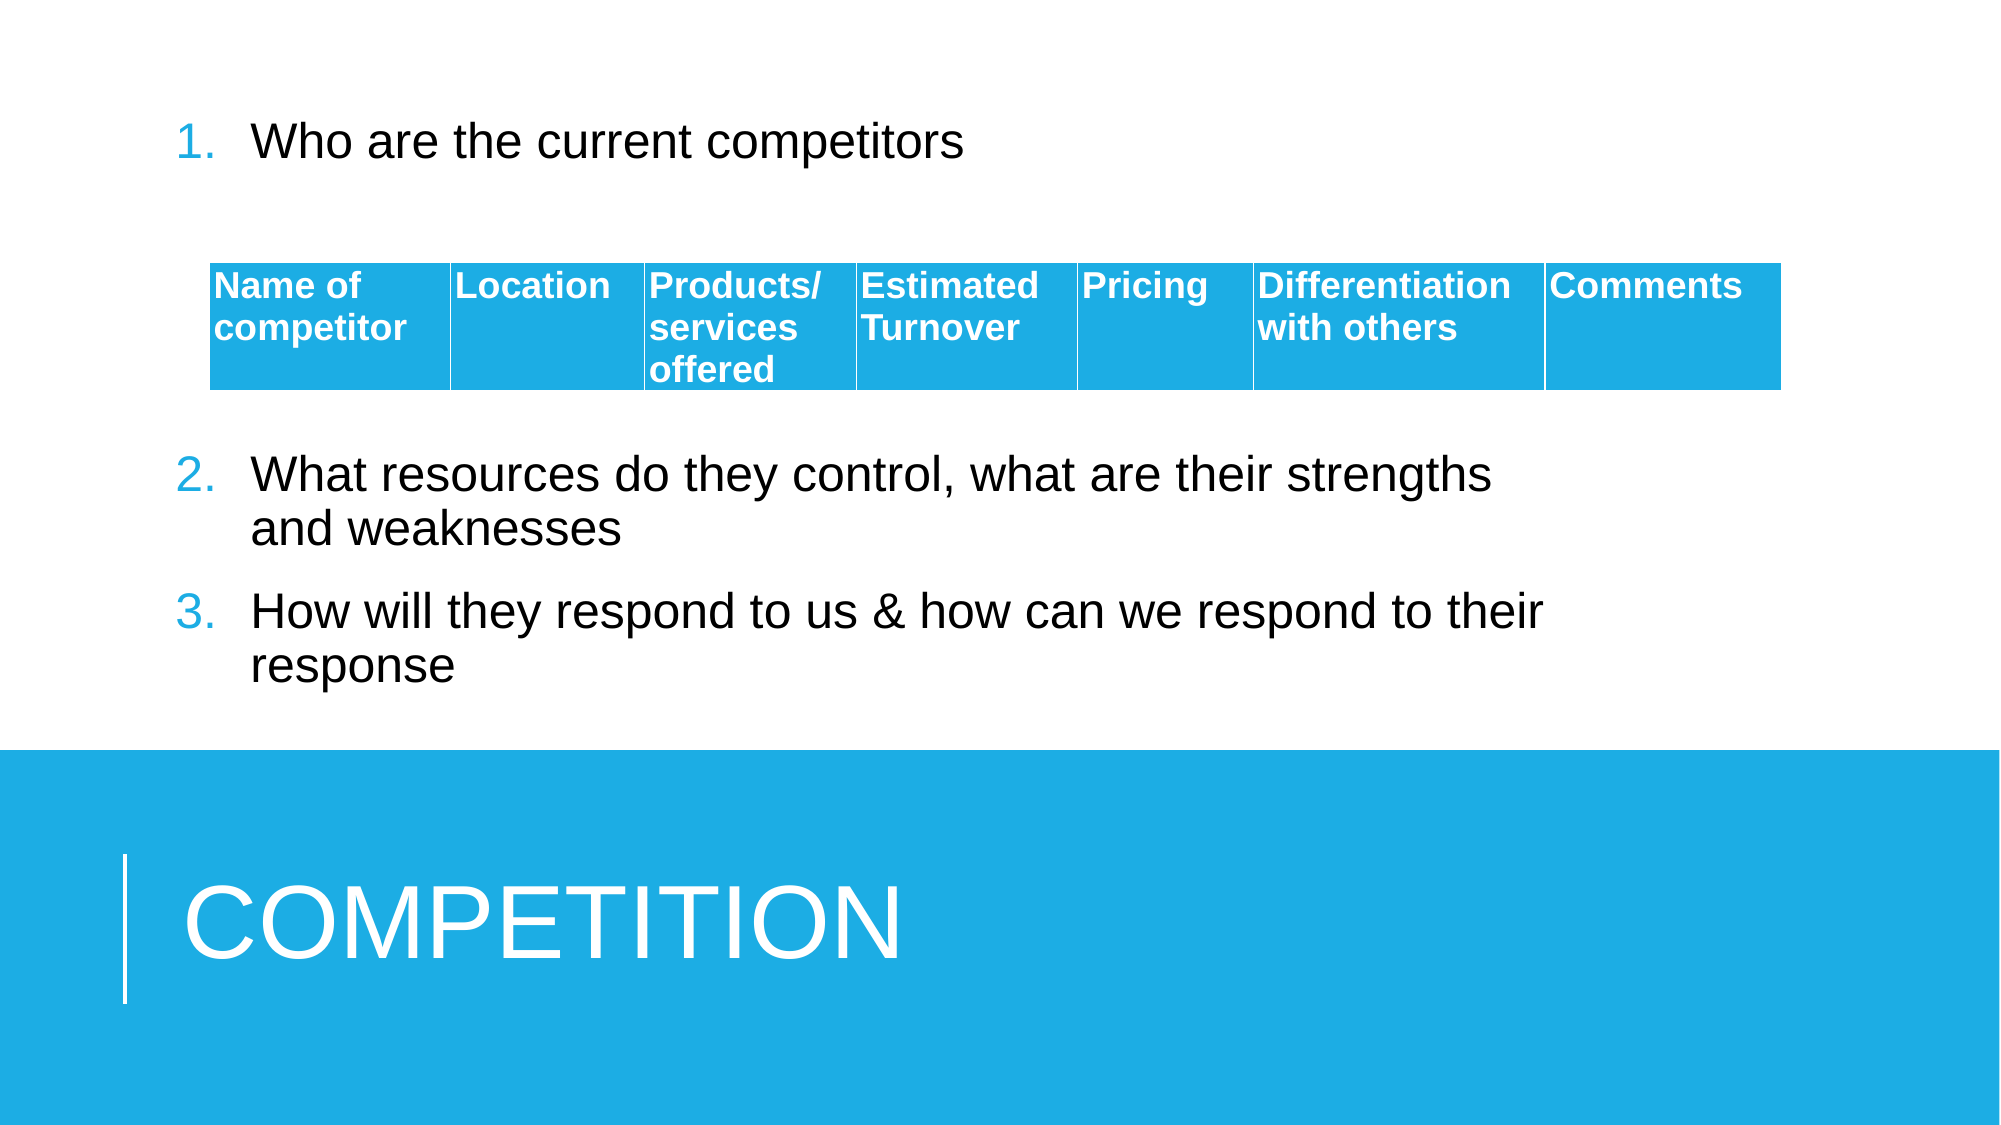

Who are the current competitors

What resources do they control, what are their strengths and weaknesses
How will they respond to us & how can we respond to their response

| Name of competitor | Location | Products/ services offered | Estimated Turnover | Pricing | Differentiation with others | Comments |
| --- | --- | --- | --- | --- | --- | --- |

# COMPETITION